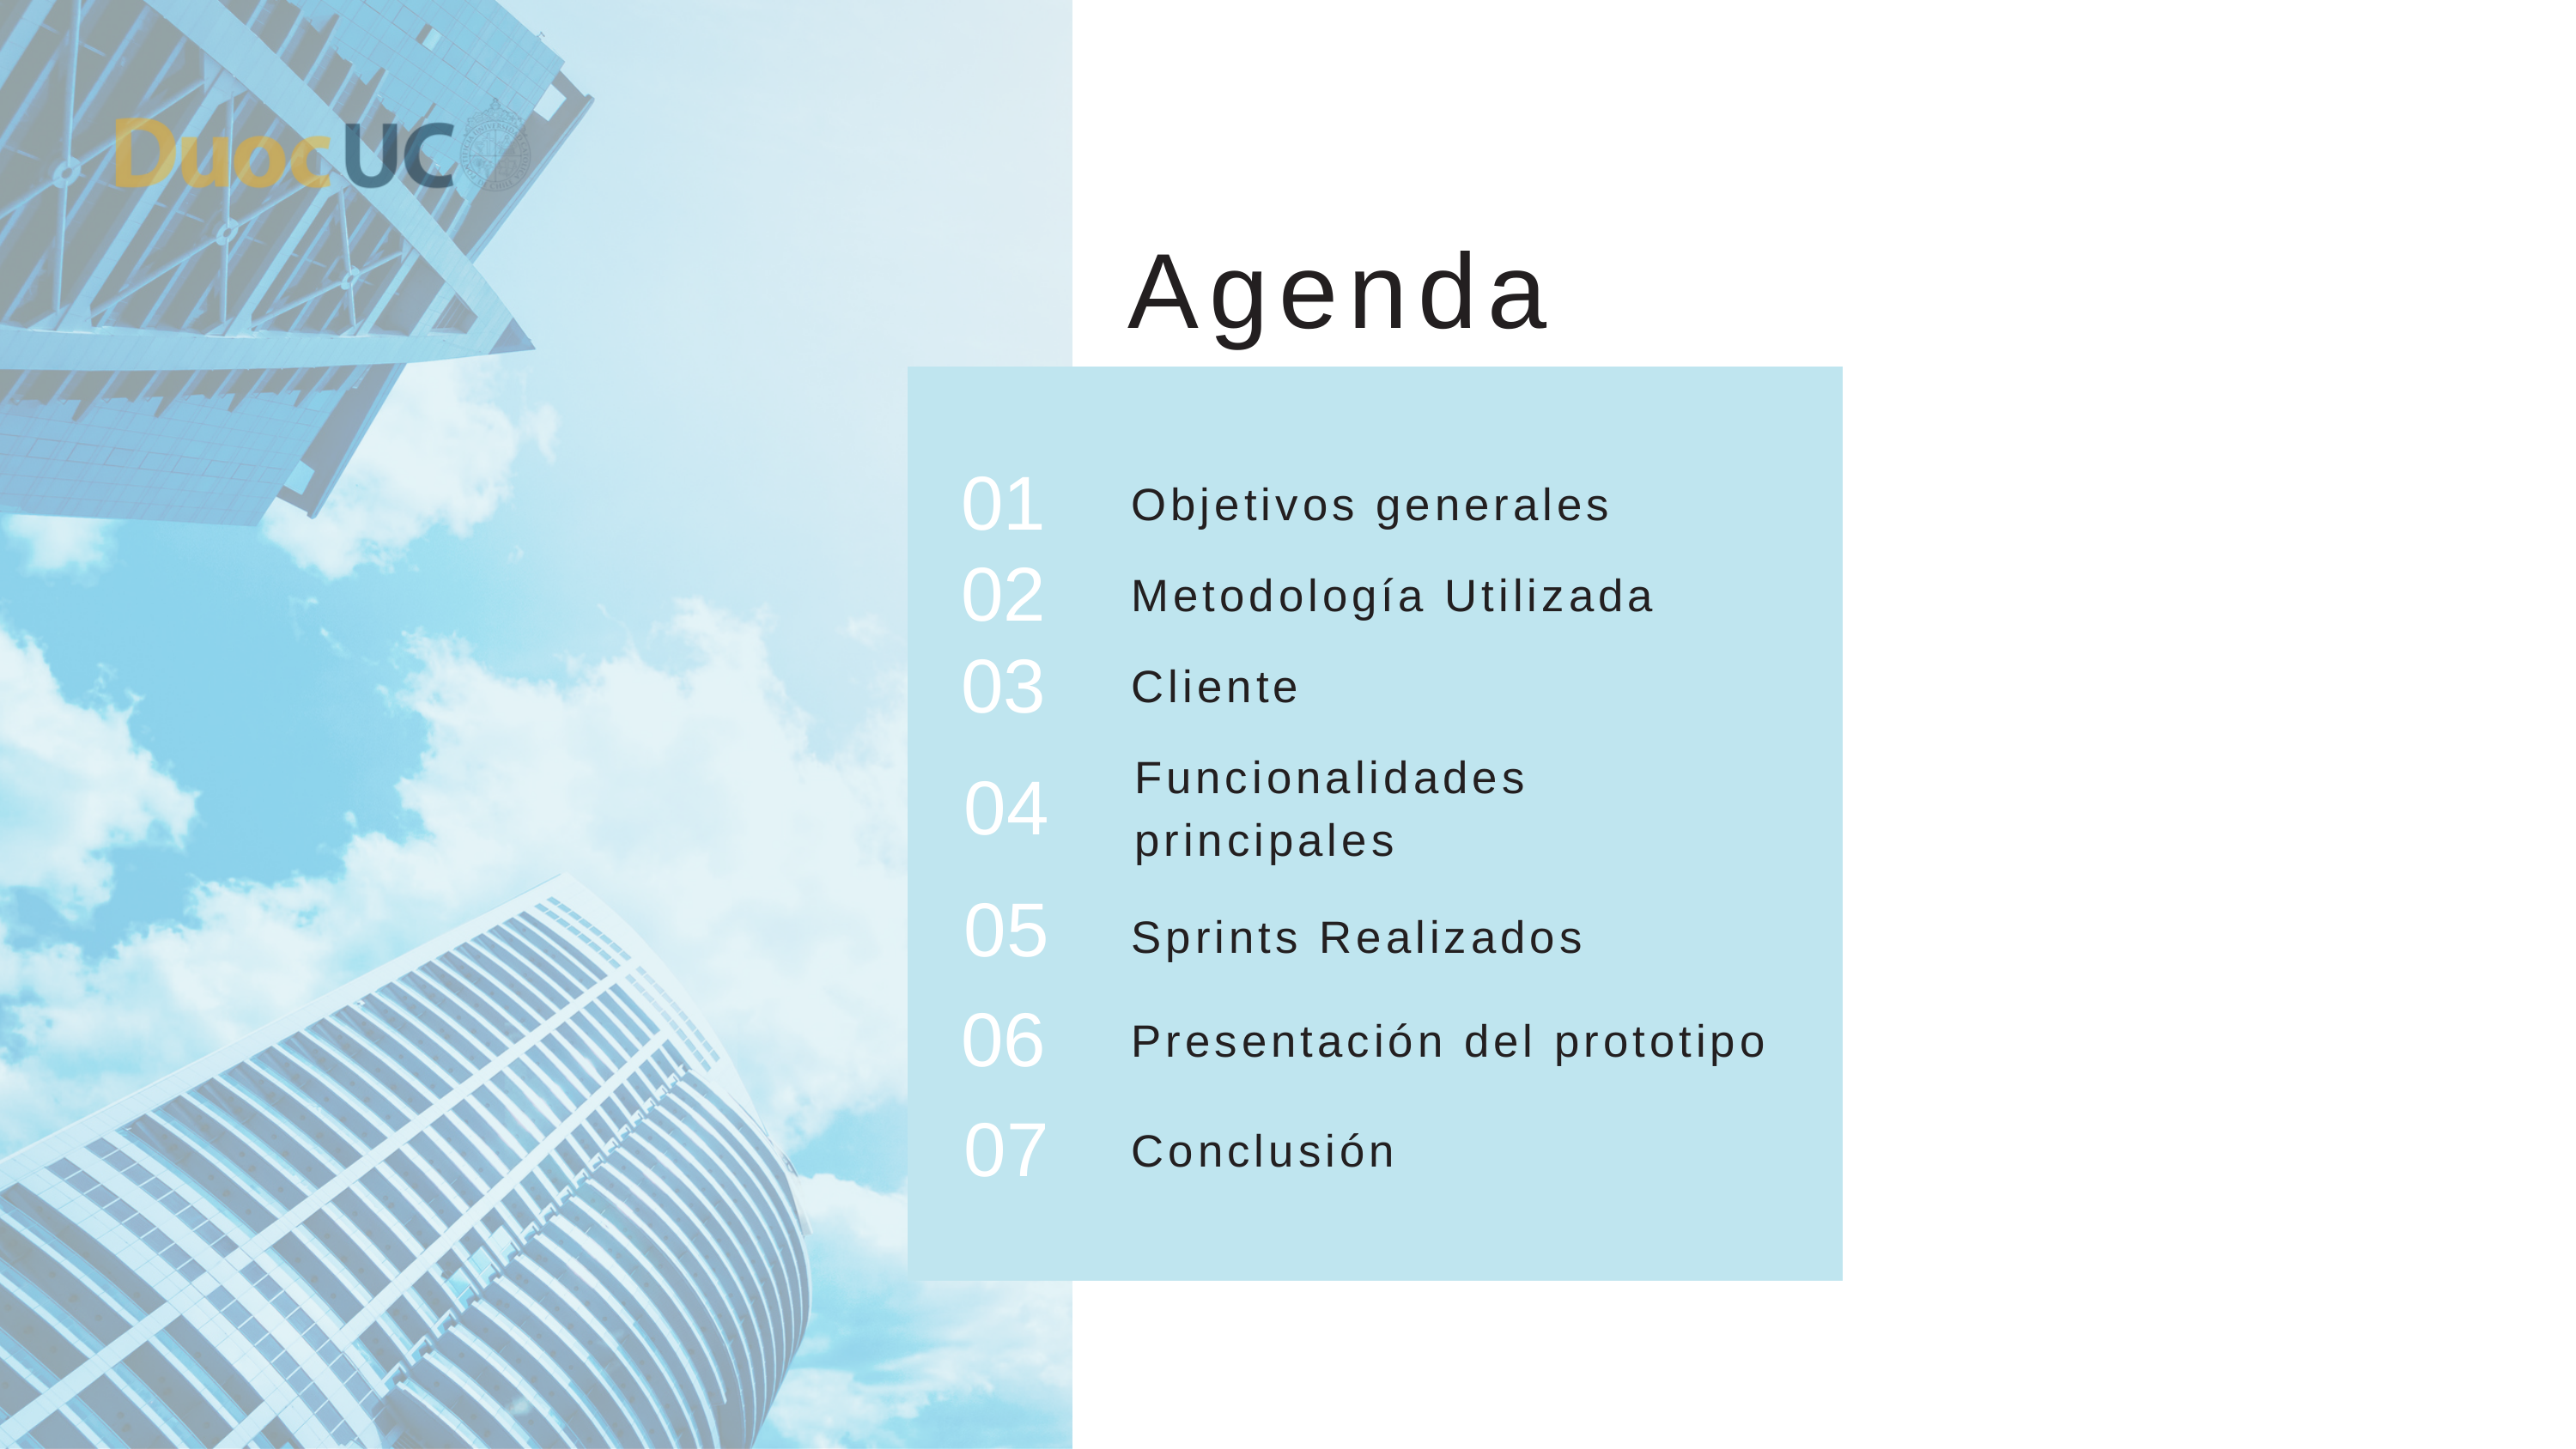

Agenda

01
Objetivos generales
02
Metodología Utilizada
03
Cliente
Funcionalidades principales
04
05
Sprints Realizados
06
Presentación del prototipo
07
Conclusión